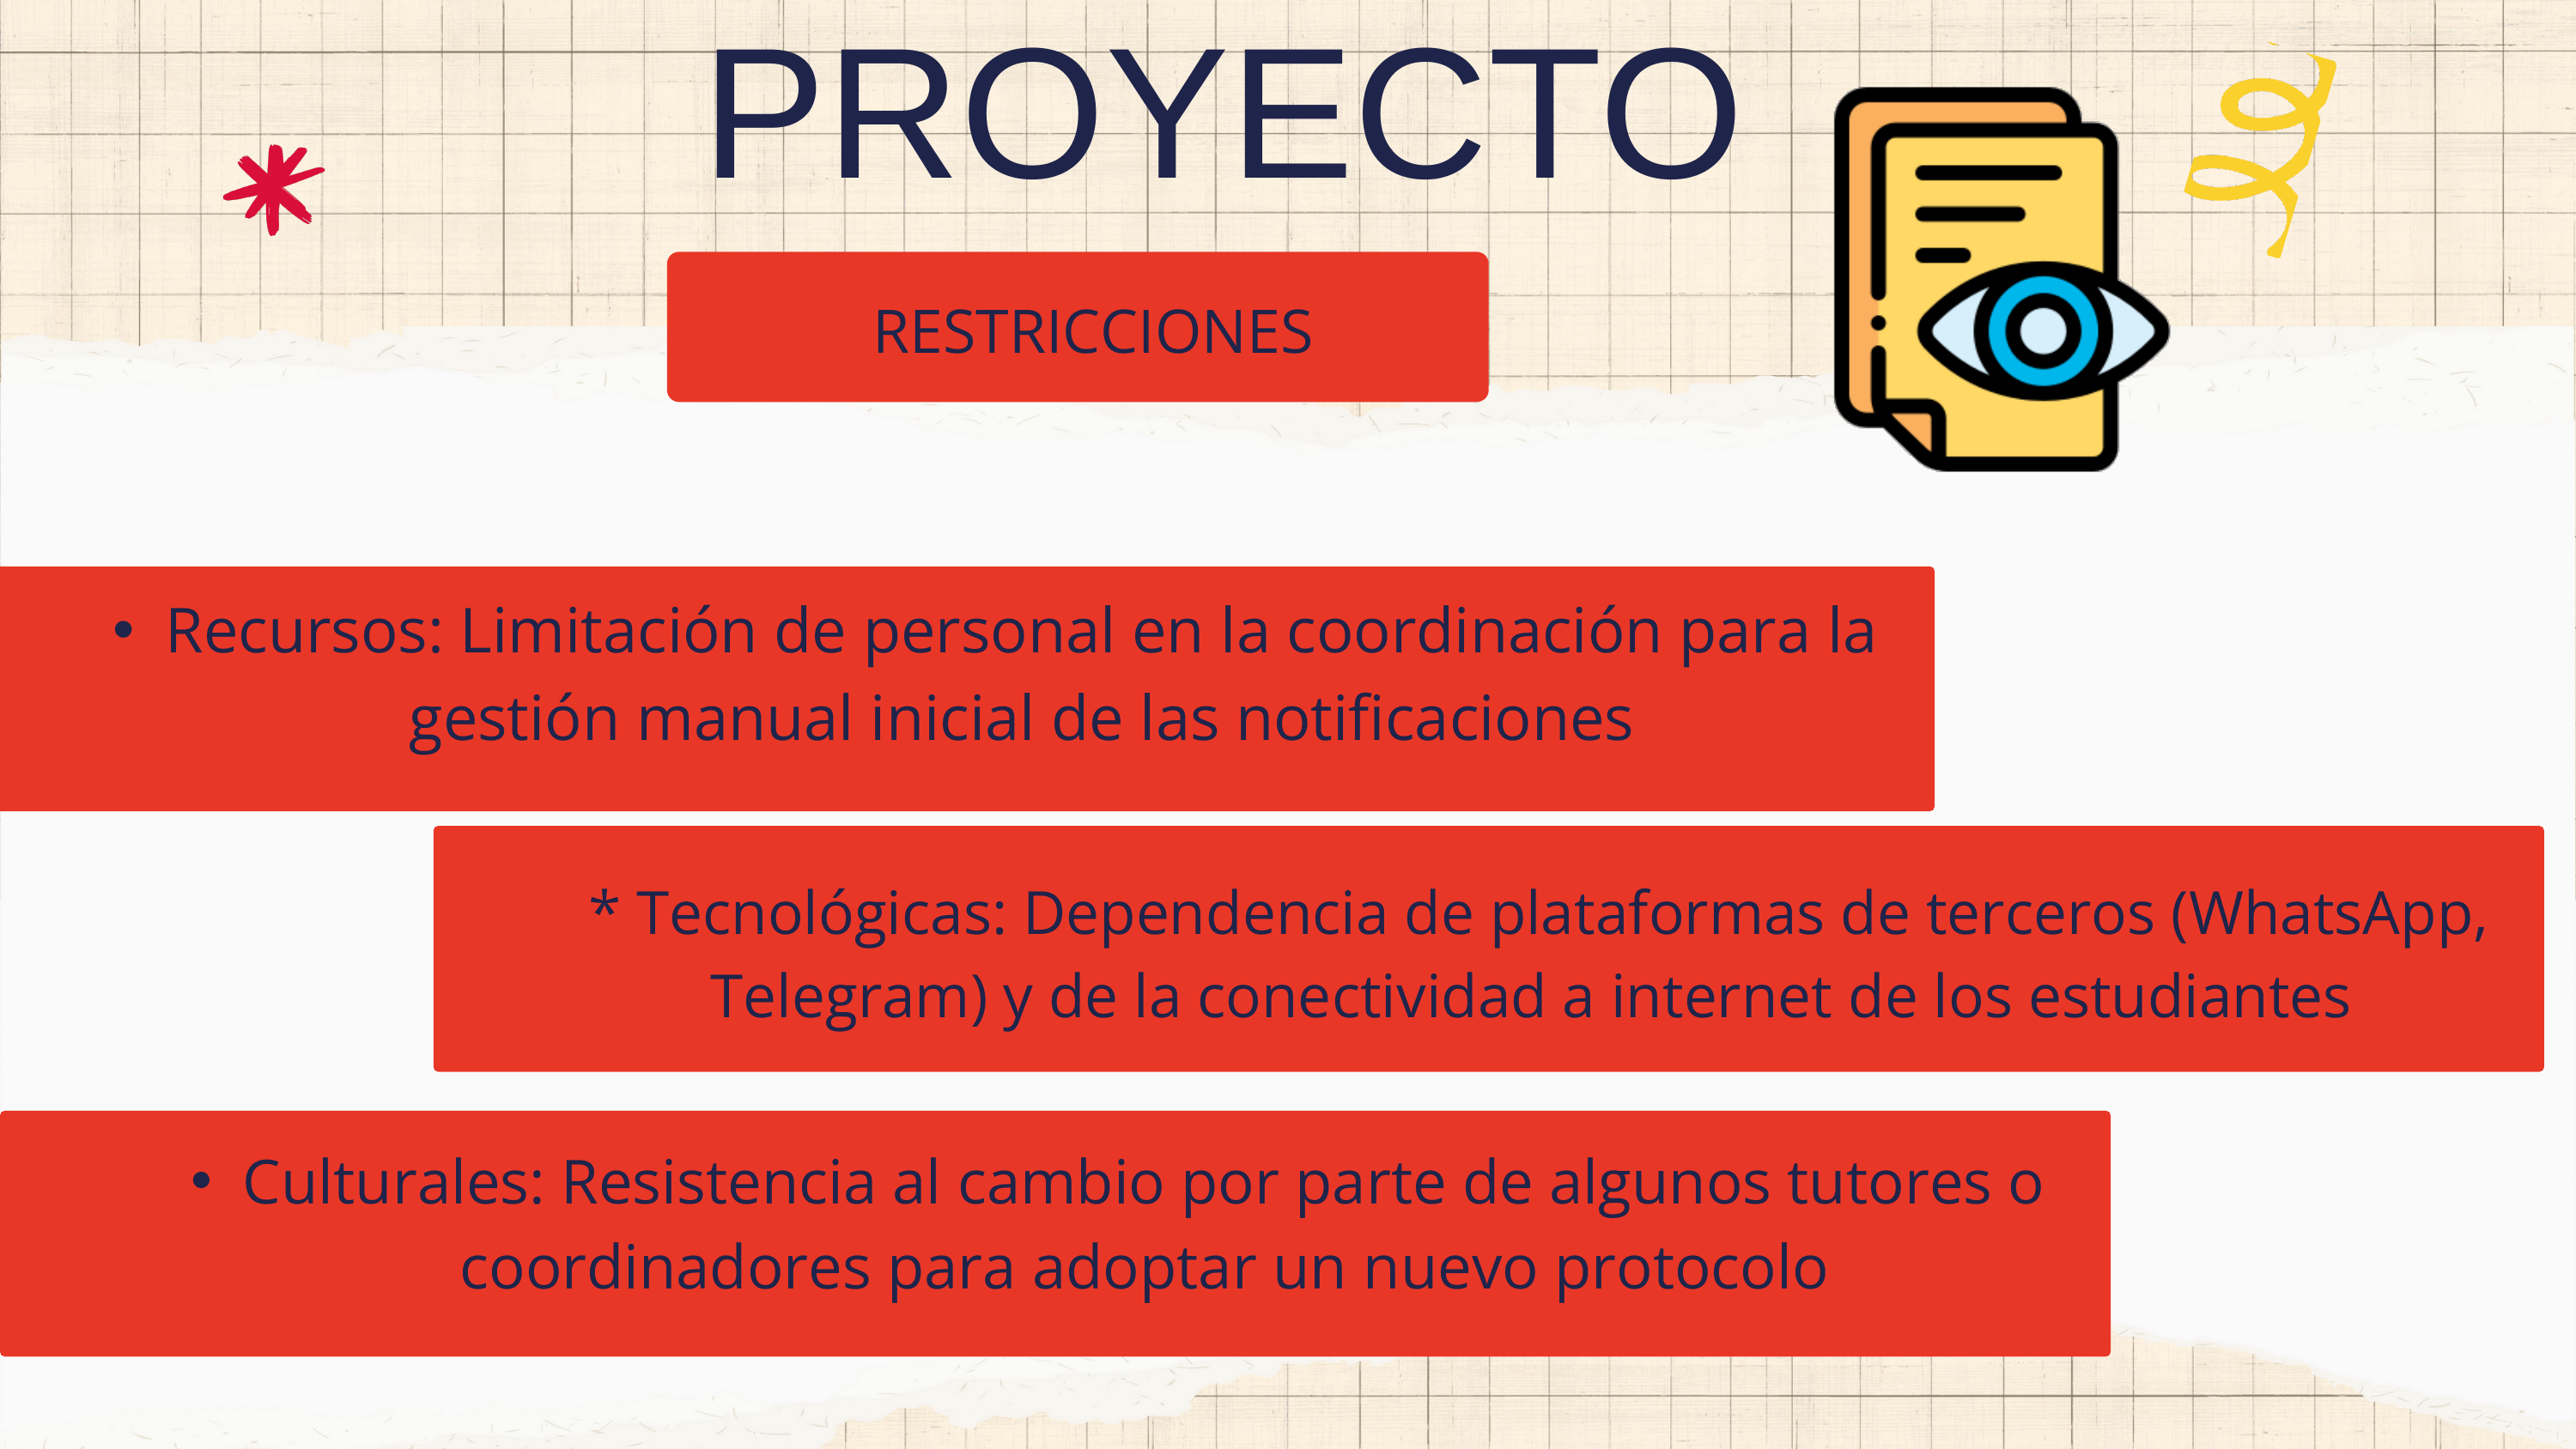

PROYECTO

RESTRICCIONES

Recursos: Limitación de personal en la coordinación para la gestión manual inicial de las notificaciones

 * Tecnológicas: Dependencia de plataformas de terceros (WhatsApp, Telegram) y de la conectividad a internet de los estudiantes

Culturales: Resistencia al cambio por parte de algunos tutores o coordinadores para adoptar un nuevo protocolo